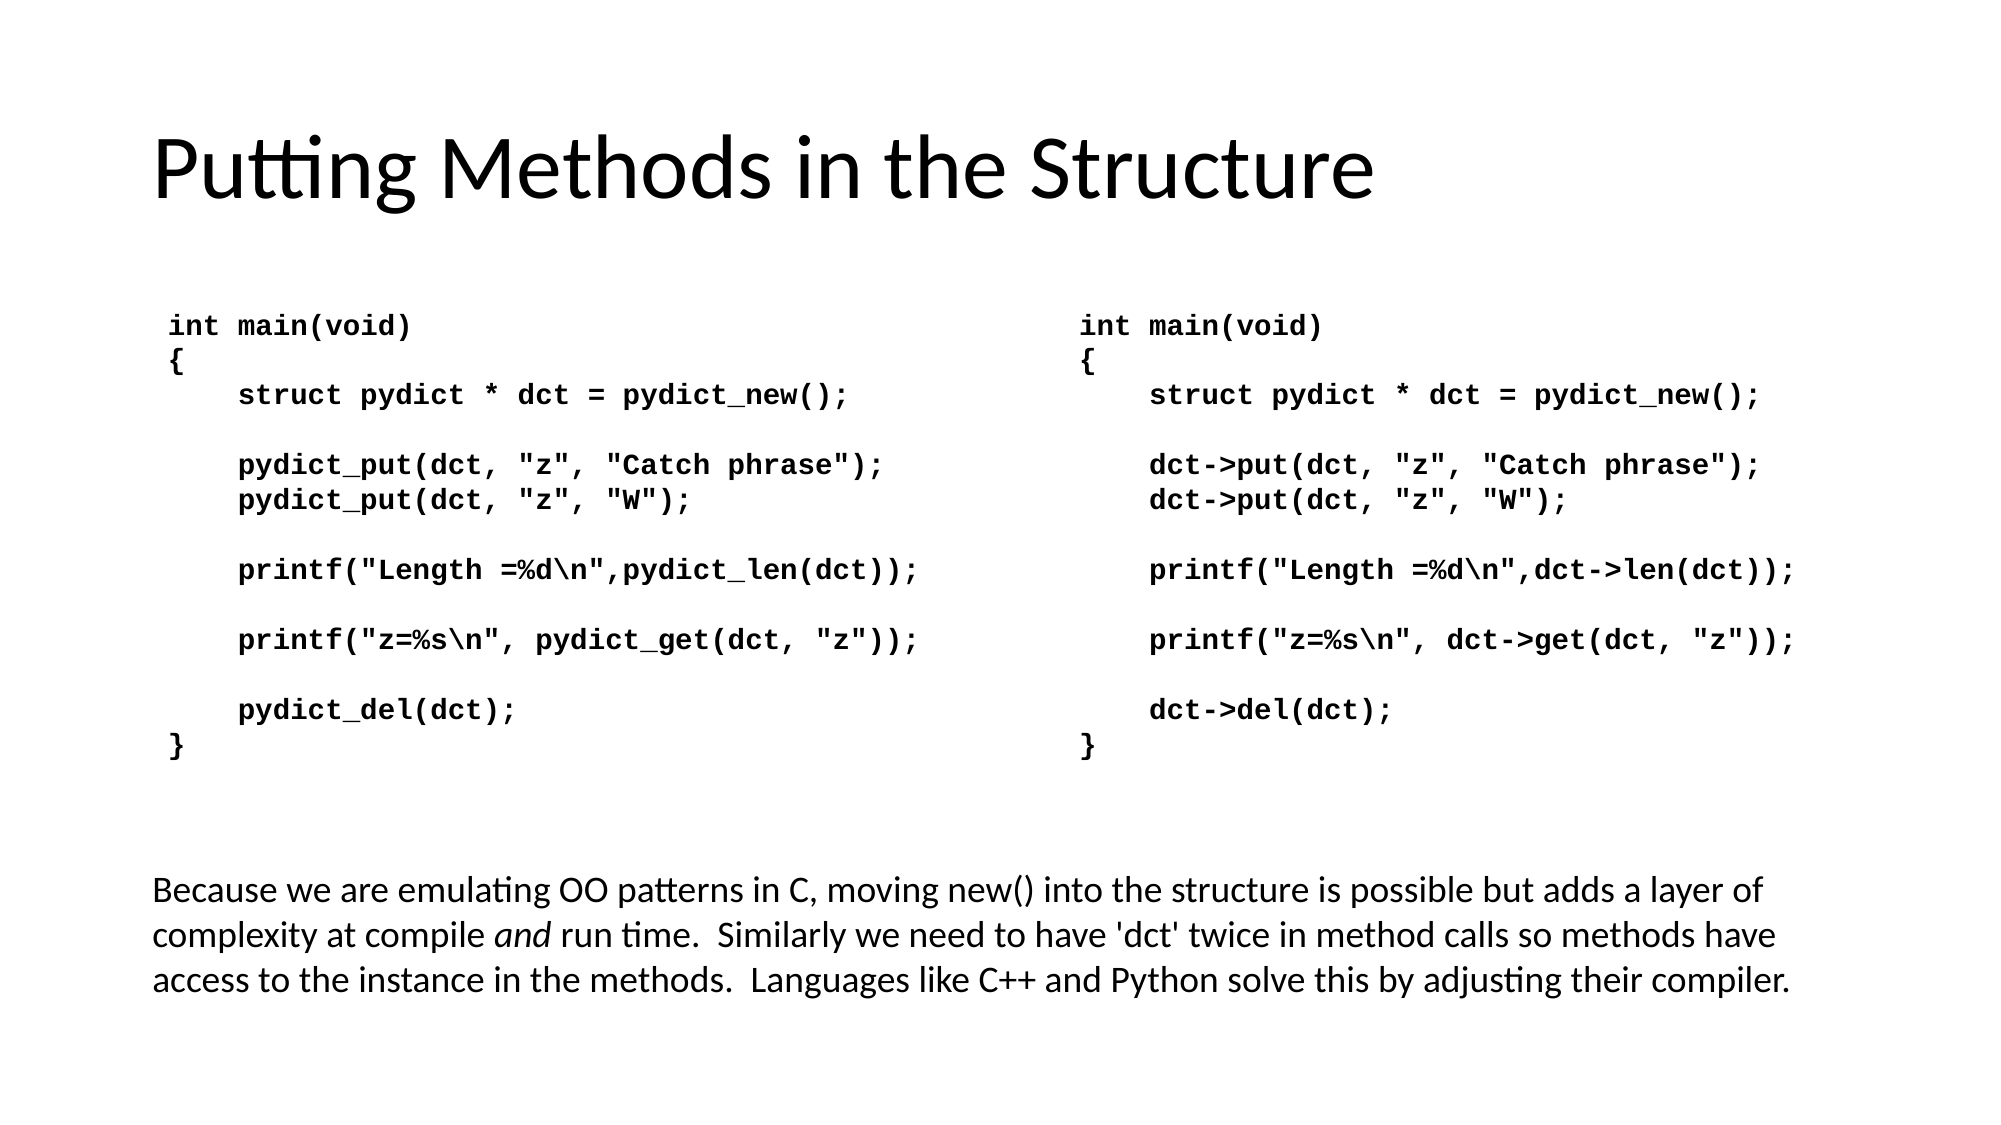

# Putting Methods in the Structure
int main(void)
{
    struct pydict * dct = pydict_new();

    pydict_put(dct, "z", "Catch phrase");
    pydict_put(dct, "z", "W");

    printf("Length =%d\n",pydict_len(dct));

    printf("z=%s\n", pydict_get(dct, "z"));

    pydict_del(dct);
}
int main(void)
{
    struct pydict * dct = pydict_new();

    dct->put(dct, "z", "Catch phrase");
    dct->put(dct, "z", "W");

    printf("Length =%d\n",dct->len(dct));

    printf("z=%s\n", dct->get(dct, "z"));

    dct->del(dct);
}
Because we are emulating OO patterns in C, moving new() into the structure is possible but adds a layer of complexity at compile and run time.  Similarly we need to have 'dct' twice in method calls so methods have access to the instance in the methods.  Languages like C++ and Python solve this by adjusting their compiler.